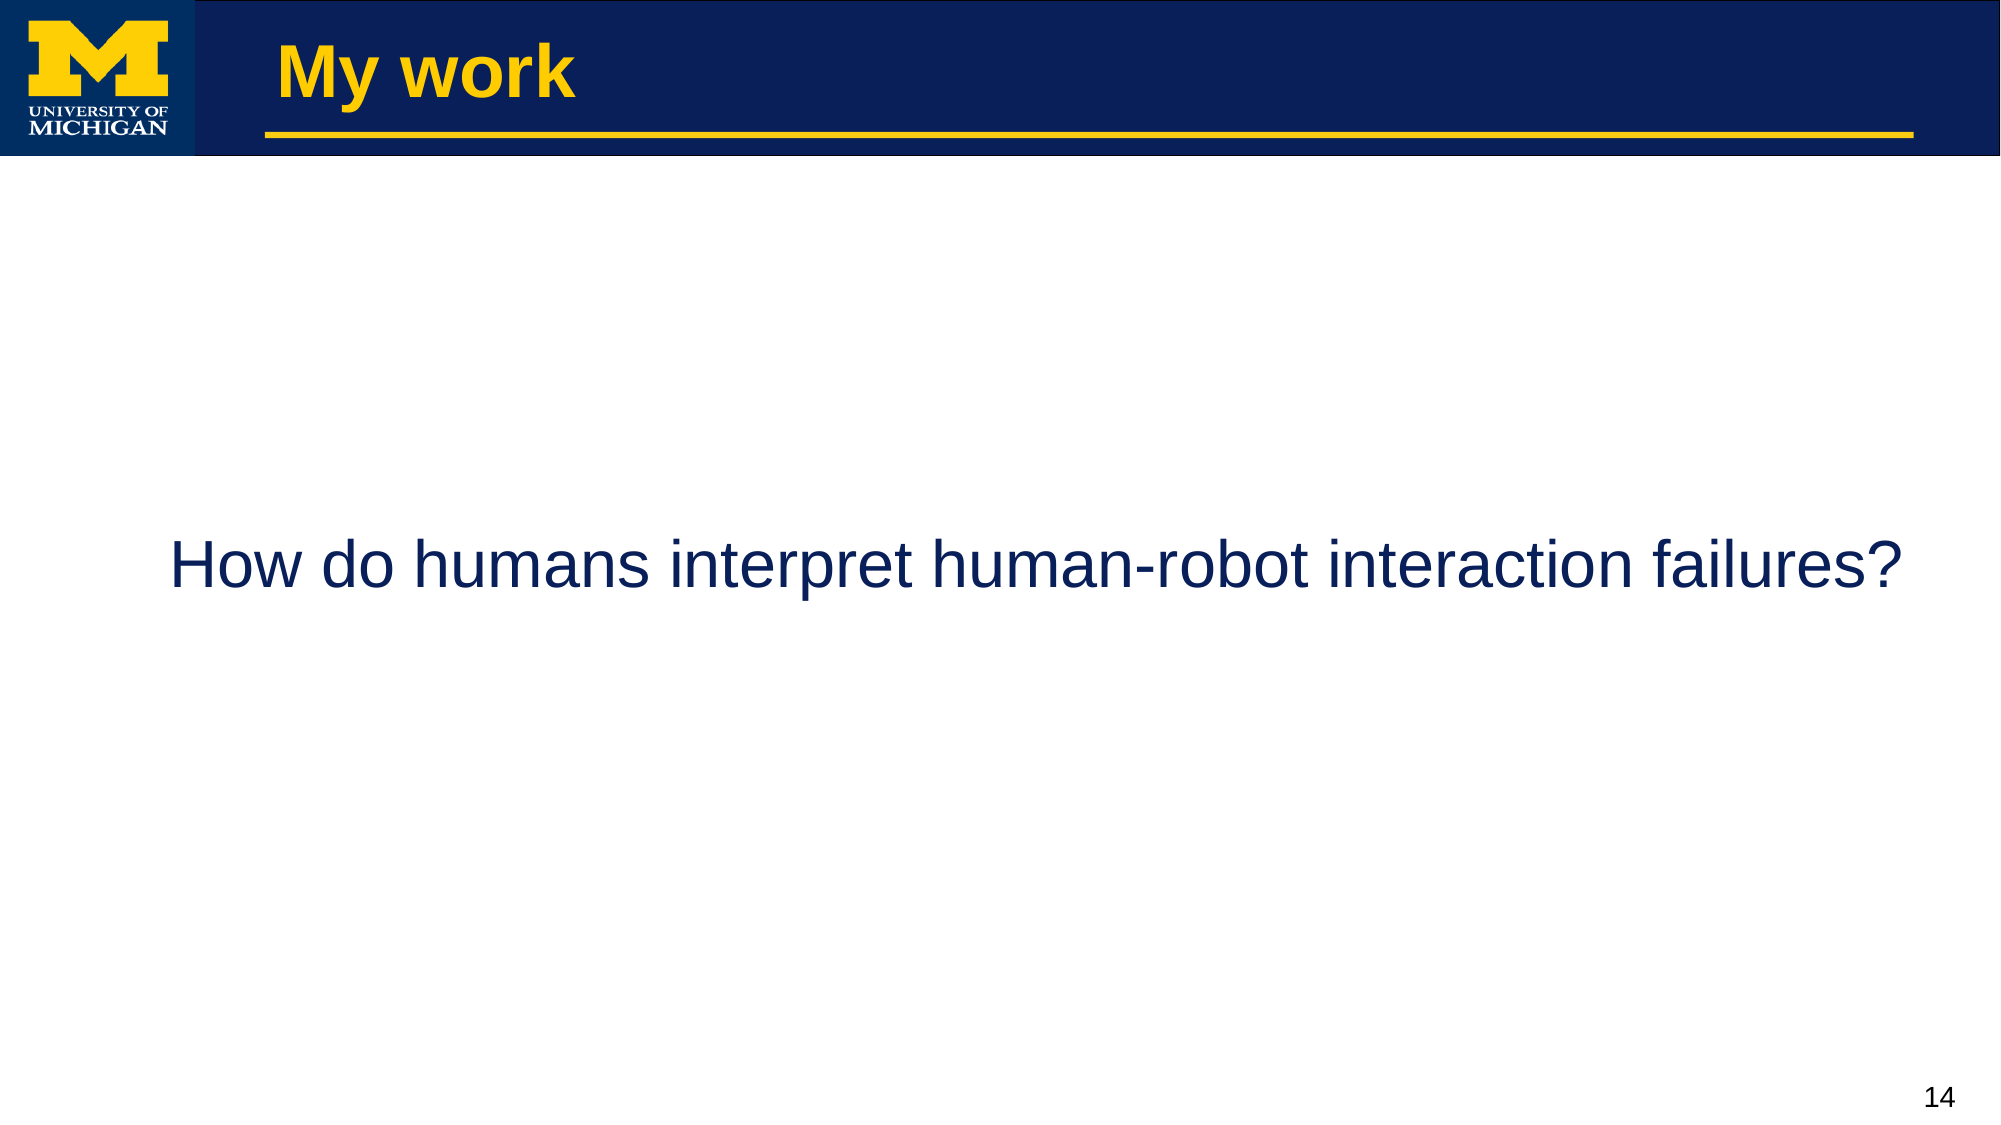

# My work
How do humans interpret human-robot interaction failures?